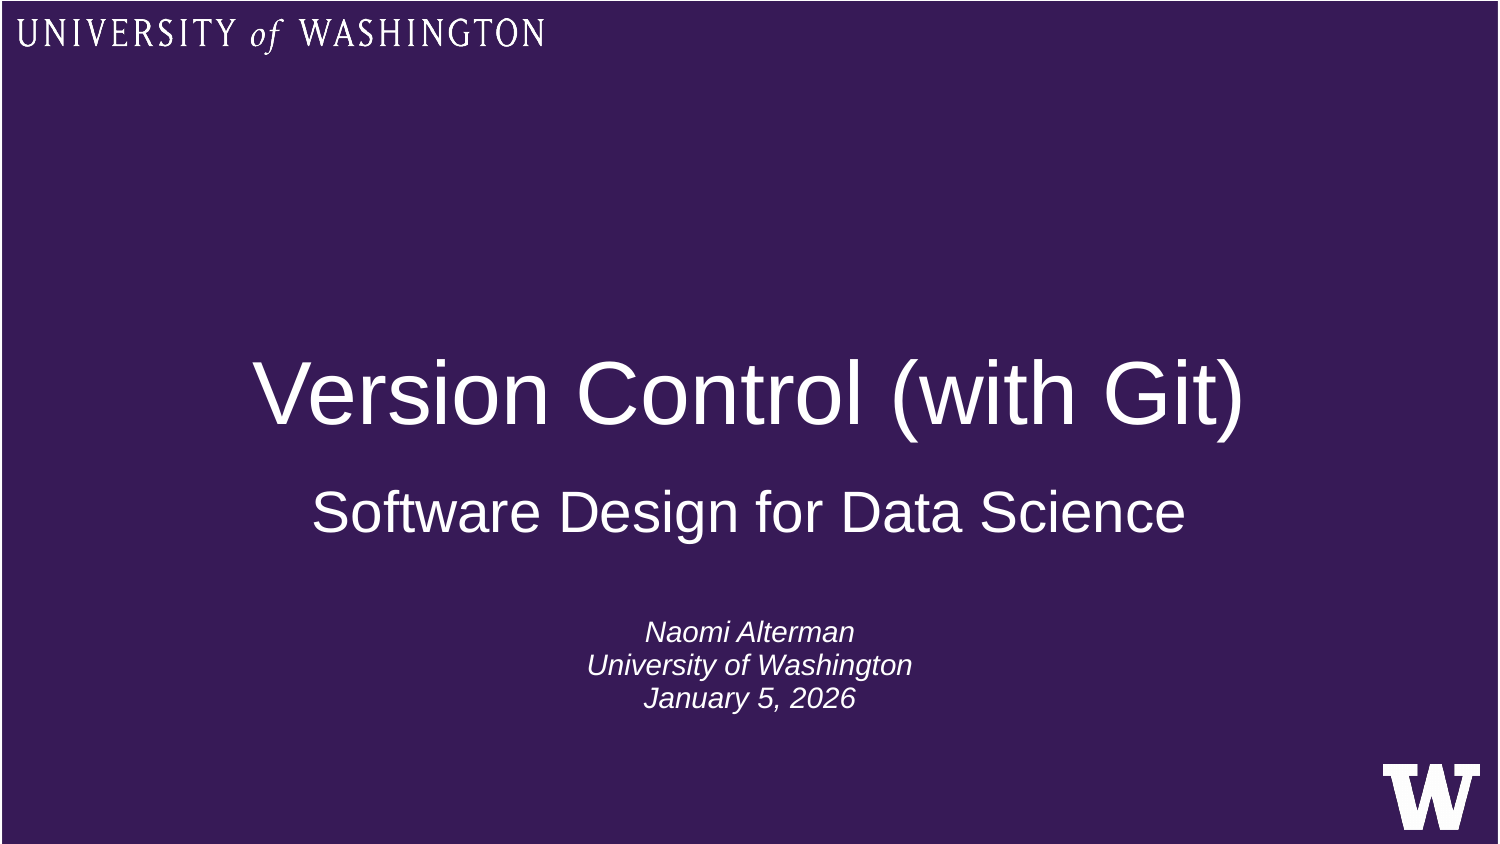

# Version Control (with Git)
Software Design for Data Science
Naomi Alterman
University of Washington
January 5, 2026